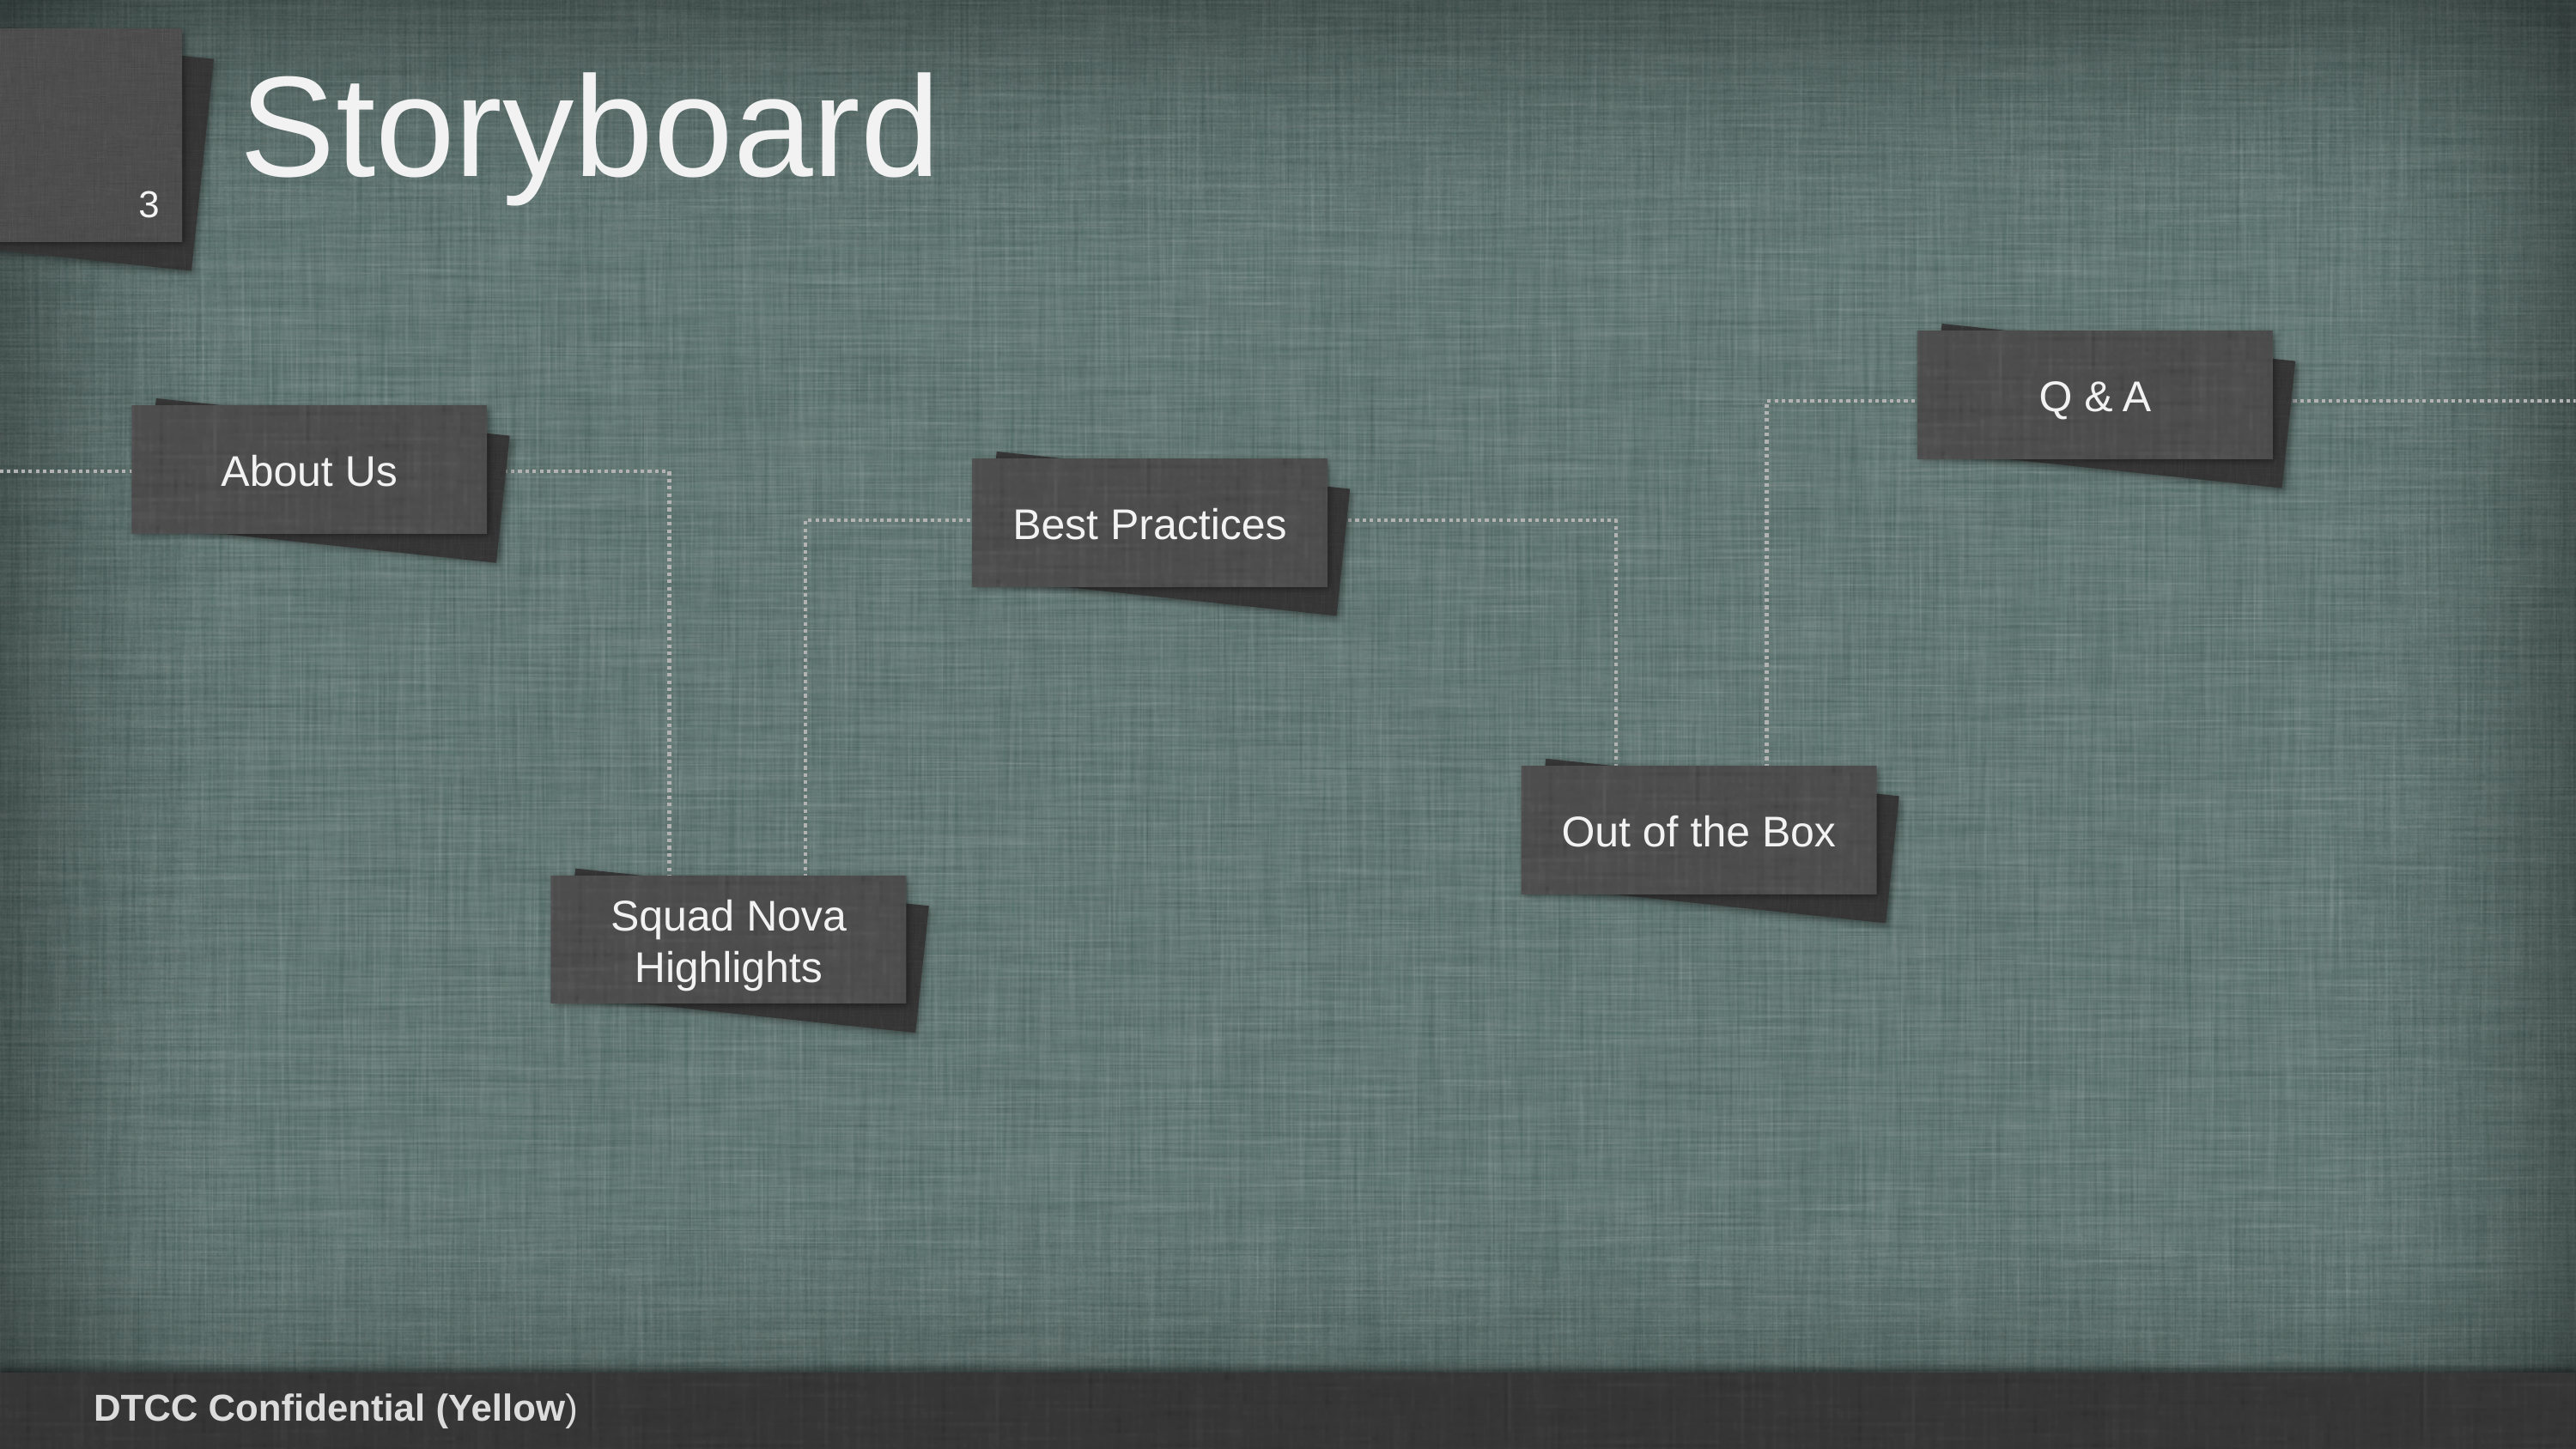

# Storyboard
3
Q & A

About Us

Best Practices

Out of the Box

Squad Nova Highlights

DTCC Confidential (Yellow)